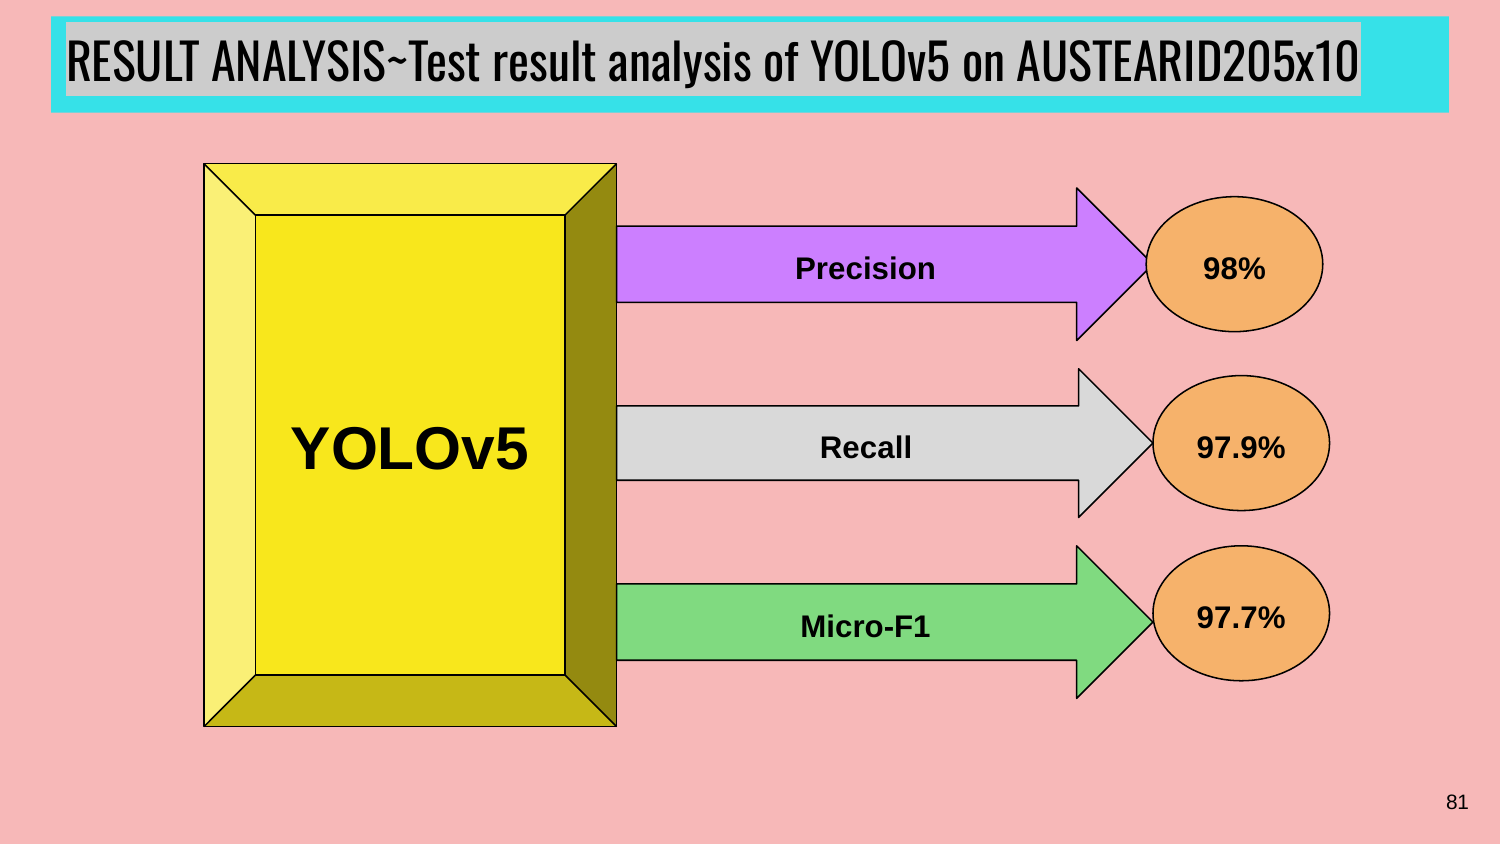

# RESULT ANALYSIS~Test result analysis of YOLOv5 on AUSTEARID205x10
YOLOv5
Precision
98%
Recall
97.9%
Micro-F1
97.7%

81